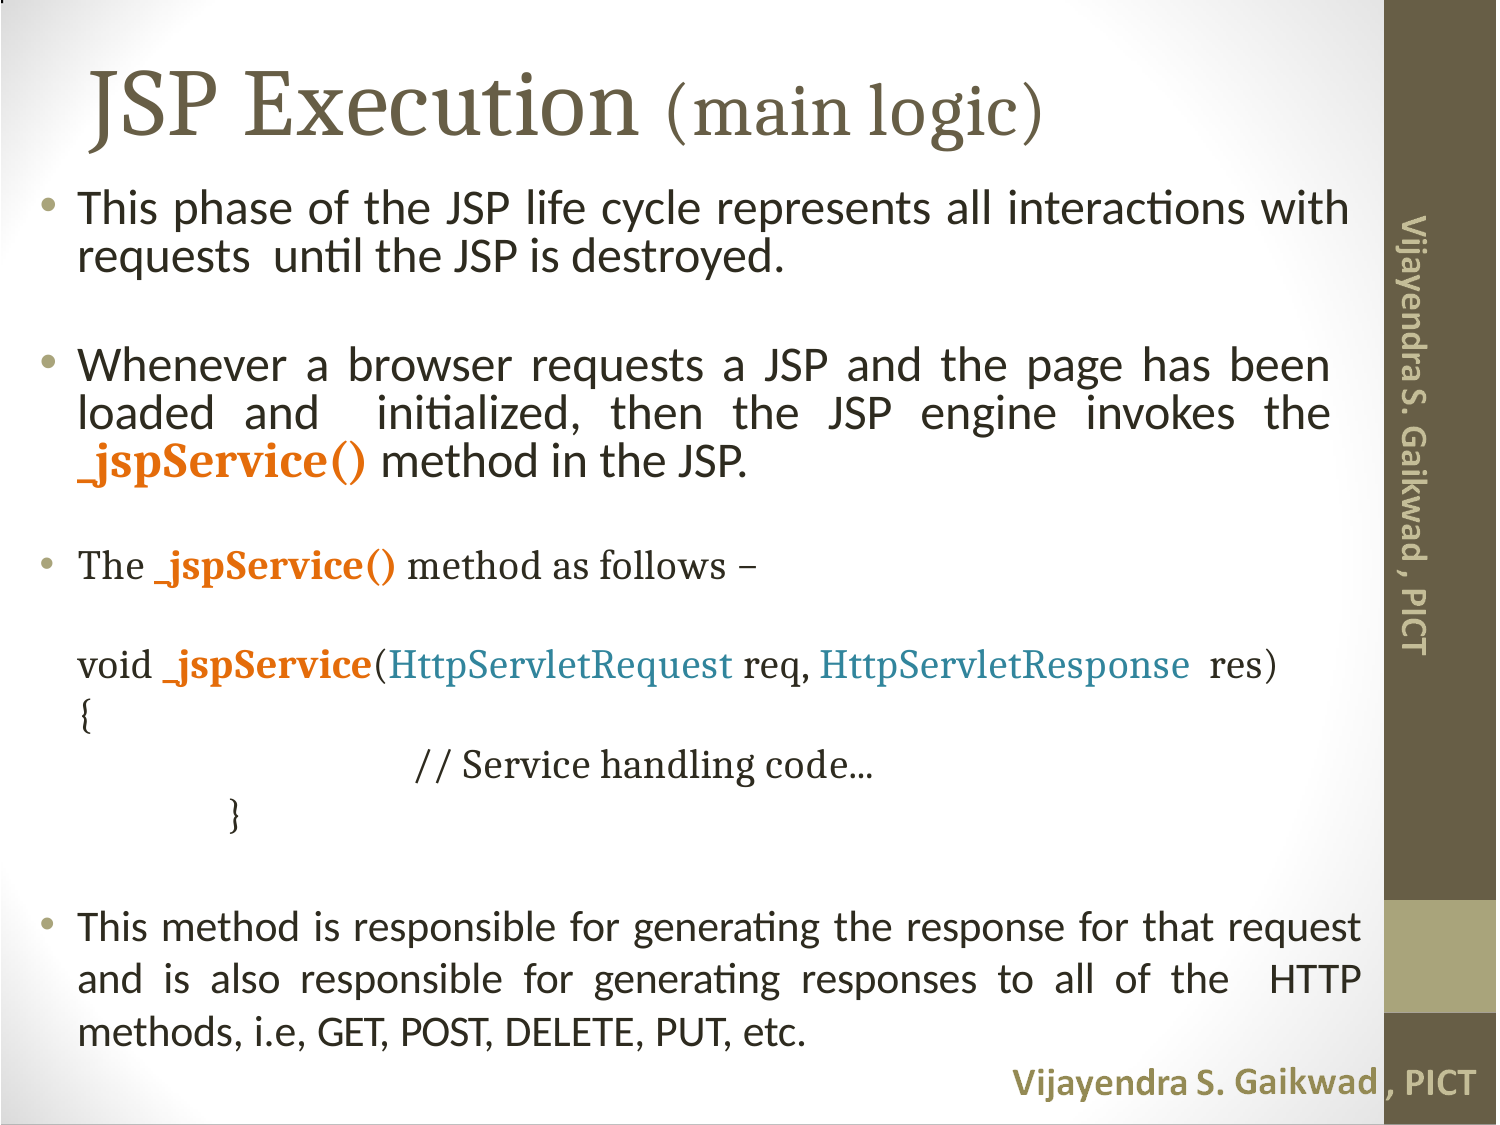

# JSP Execution (main logic)
This phase of the JSP life cycle represents all interactions with requests  until the JSP is destroyed.

Whenever a browser requests a JSP and the page has been loaded and  initialized, then the JSP engine invokes the _jspService() method in the JSP.

The _jspService() method as follows −

	void _jspService(HttpServletRequest req, HttpServletResponse  res)
	{
 			 // Service handling code...
		}

This method is responsible for generating the response for that request and is also responsible for generating responses to all of the  HTTP methods, i.e, GET, POST, DELETE, PUT, etc.